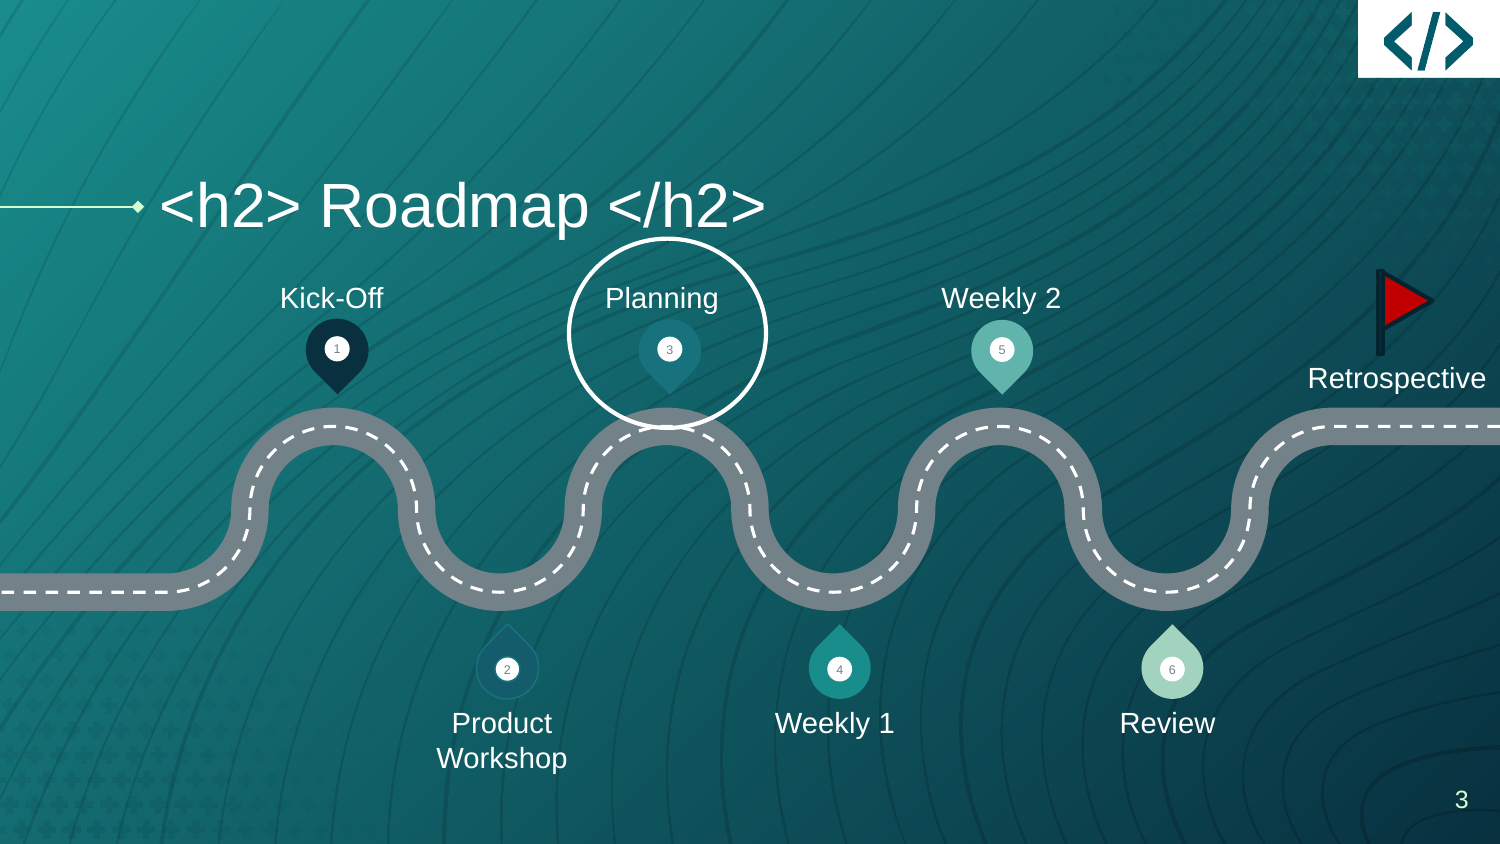

# <h2> Roadmap </h2>
Kick-Off
 Planning
 Weekly 2

1

3

5
Retrospective

2

4

6
Product Workshop
Weekly 1
Review
3